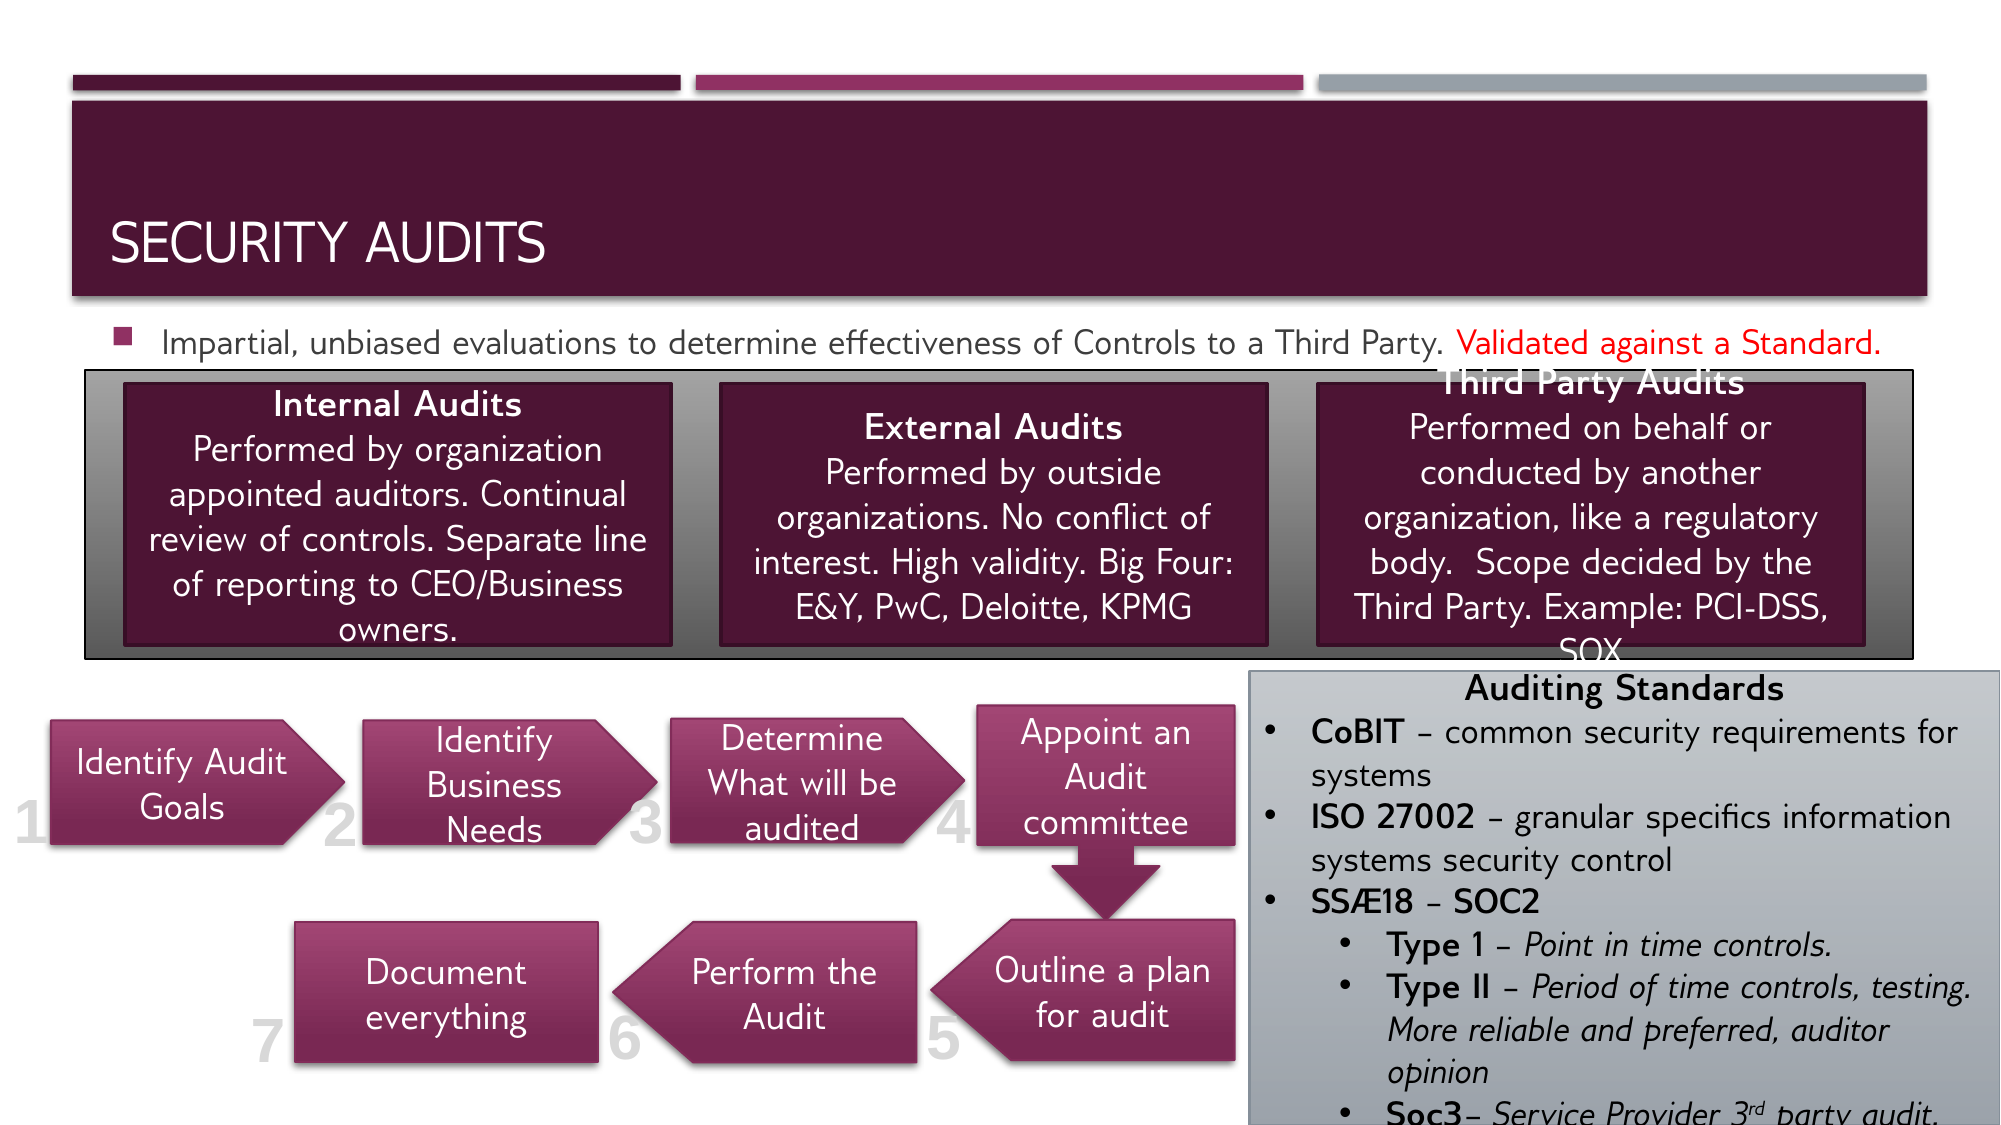

# Security audits
Impartial, unbiased evaluations to determine effectiveness of Controls to a Third Party. Validated against a Standard.

Internal Audits
Performed by organization appointed auditors. Continual review of controls. Separate line of reporting to CEO/Business owners.
External Audits
Performed by outside organizations. No conflict of interest. High validity. Big Four: E&Y, PwC, Deloitte, KPMG
Third Party Audits
Performed on behalf or conducted by another organization, like a regulatory body.  Scope decided by the Third Party. Example: PCI-DSS, SOX
Auditing Standards
CoBIT – common security requirements for systems
ISO 27002 – granular specifics information systems security control
SSAE18 – SOC2
Type 1 – Point in time controls.
Type II – Period of time controls, testing. More reliable and preferred, auditor opinion
Soc3– Service Provider 3rd party audit.
Appoint an Audit committee
Determine What will be audited
Identify Audit Goals
Identify Business Needs
1
3
4
2
Outline a plan for audit
Document everything
Perform the Audit
6
5
7